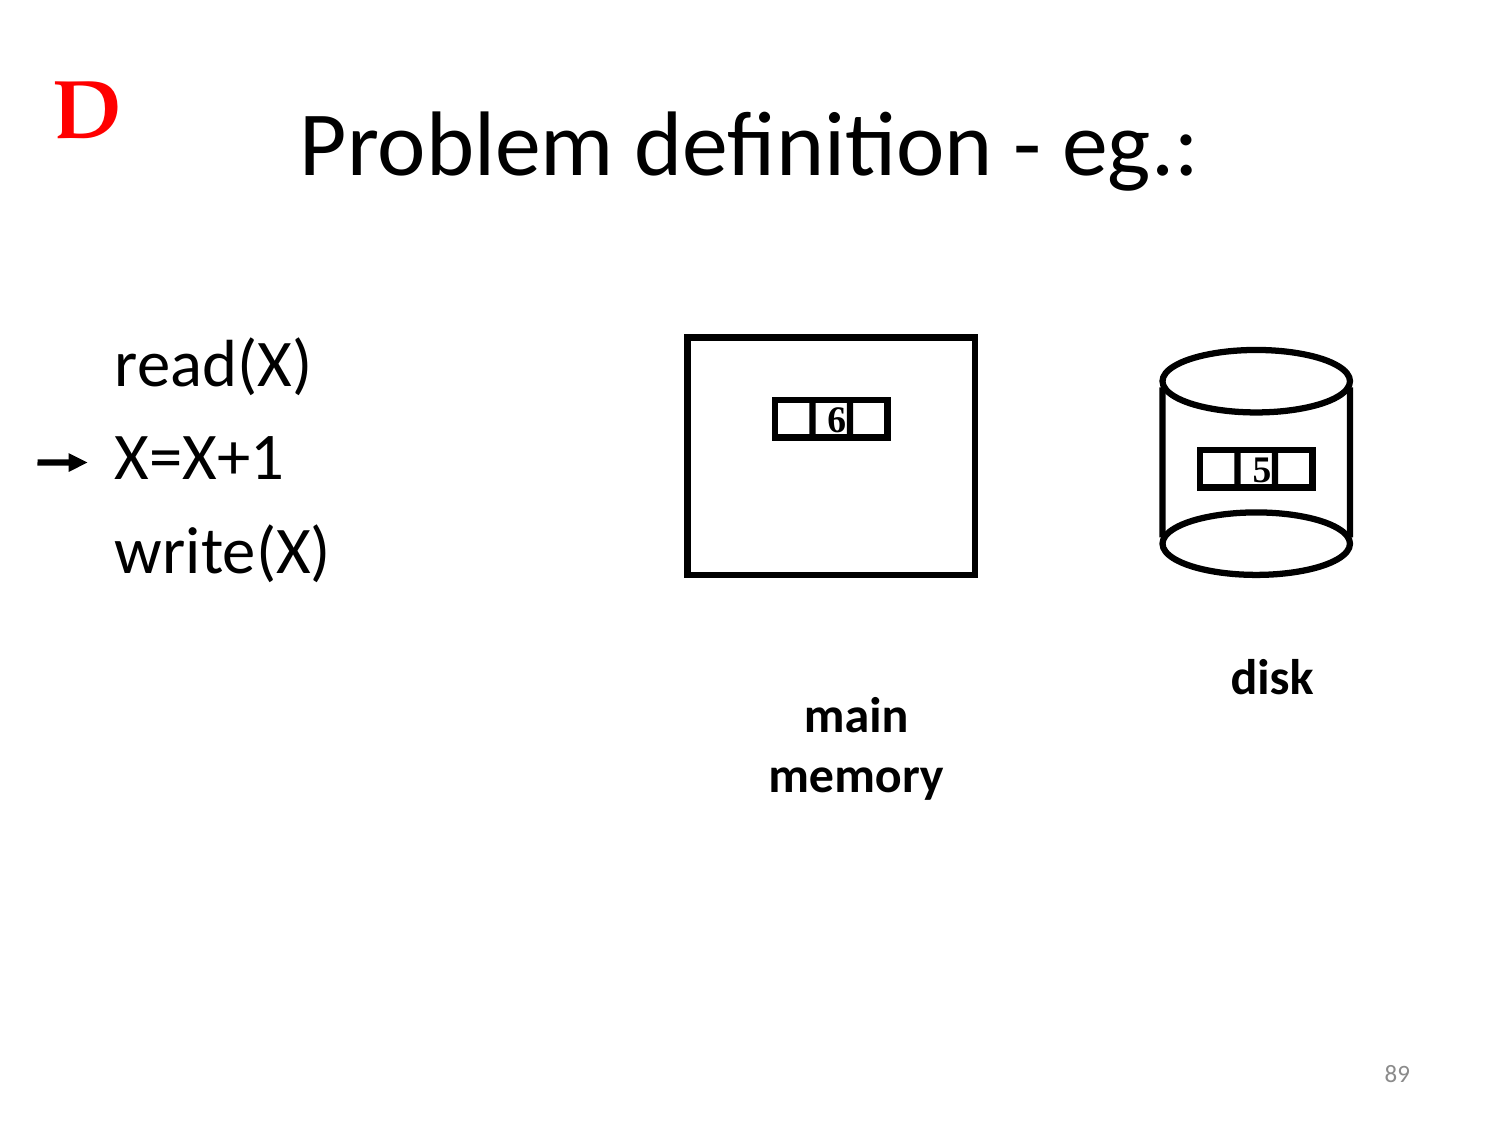

# Problem definition - eg.:
D
read(X)
X=X+1
write(X)

6

5

disk
main memory
89